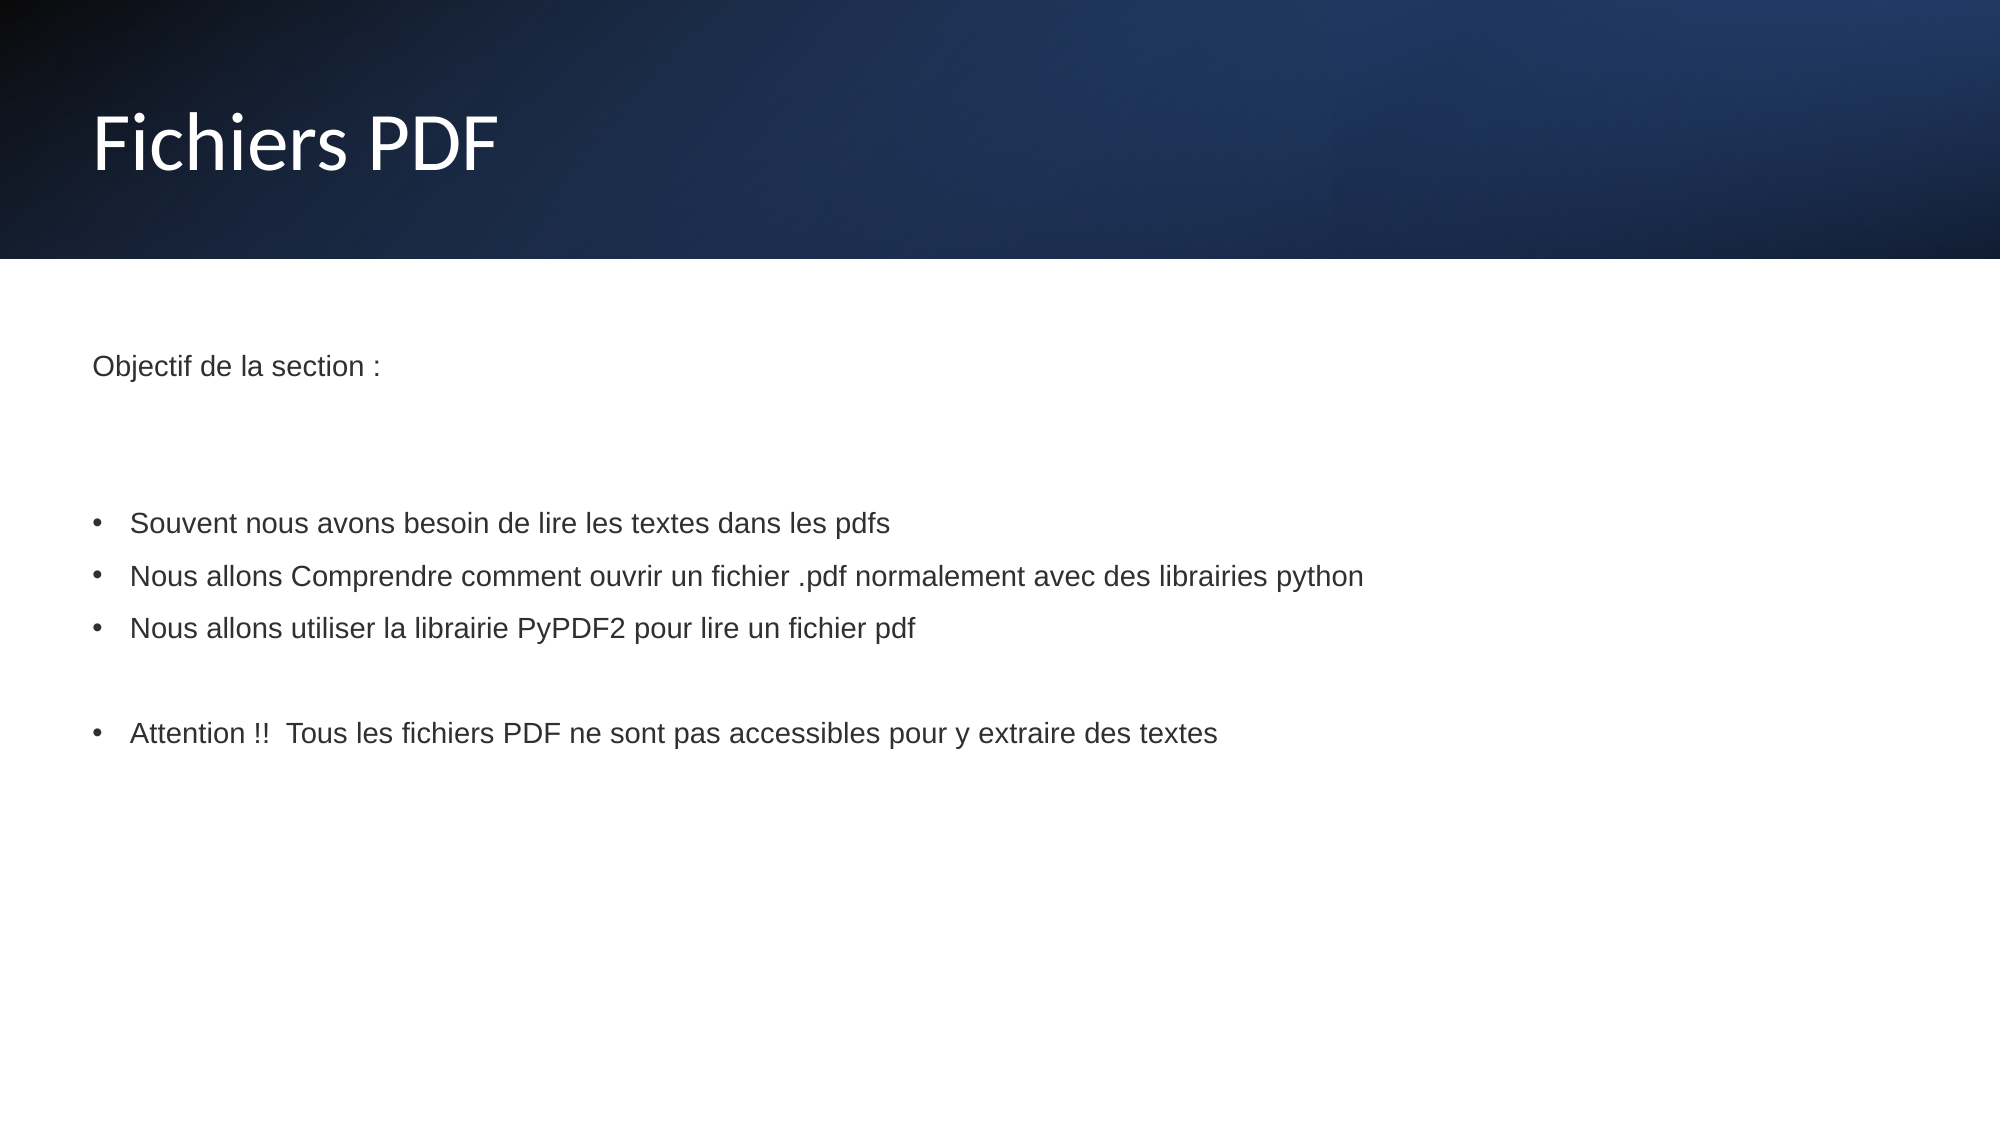

# Fichiers PDF

Objectif de la section :

Souvent nous avons besoin de lire les textes dans les pdfs
Nous allons Comprendre comment ouvrir un fichier .pdf normalement avec des librairies python
Nous allons utiliser la librairie PyPDF2 pour lire un fichier pdf

Attention !!  Tous les fichiers PDF ne sont pas accessibles pour y extraire des textes